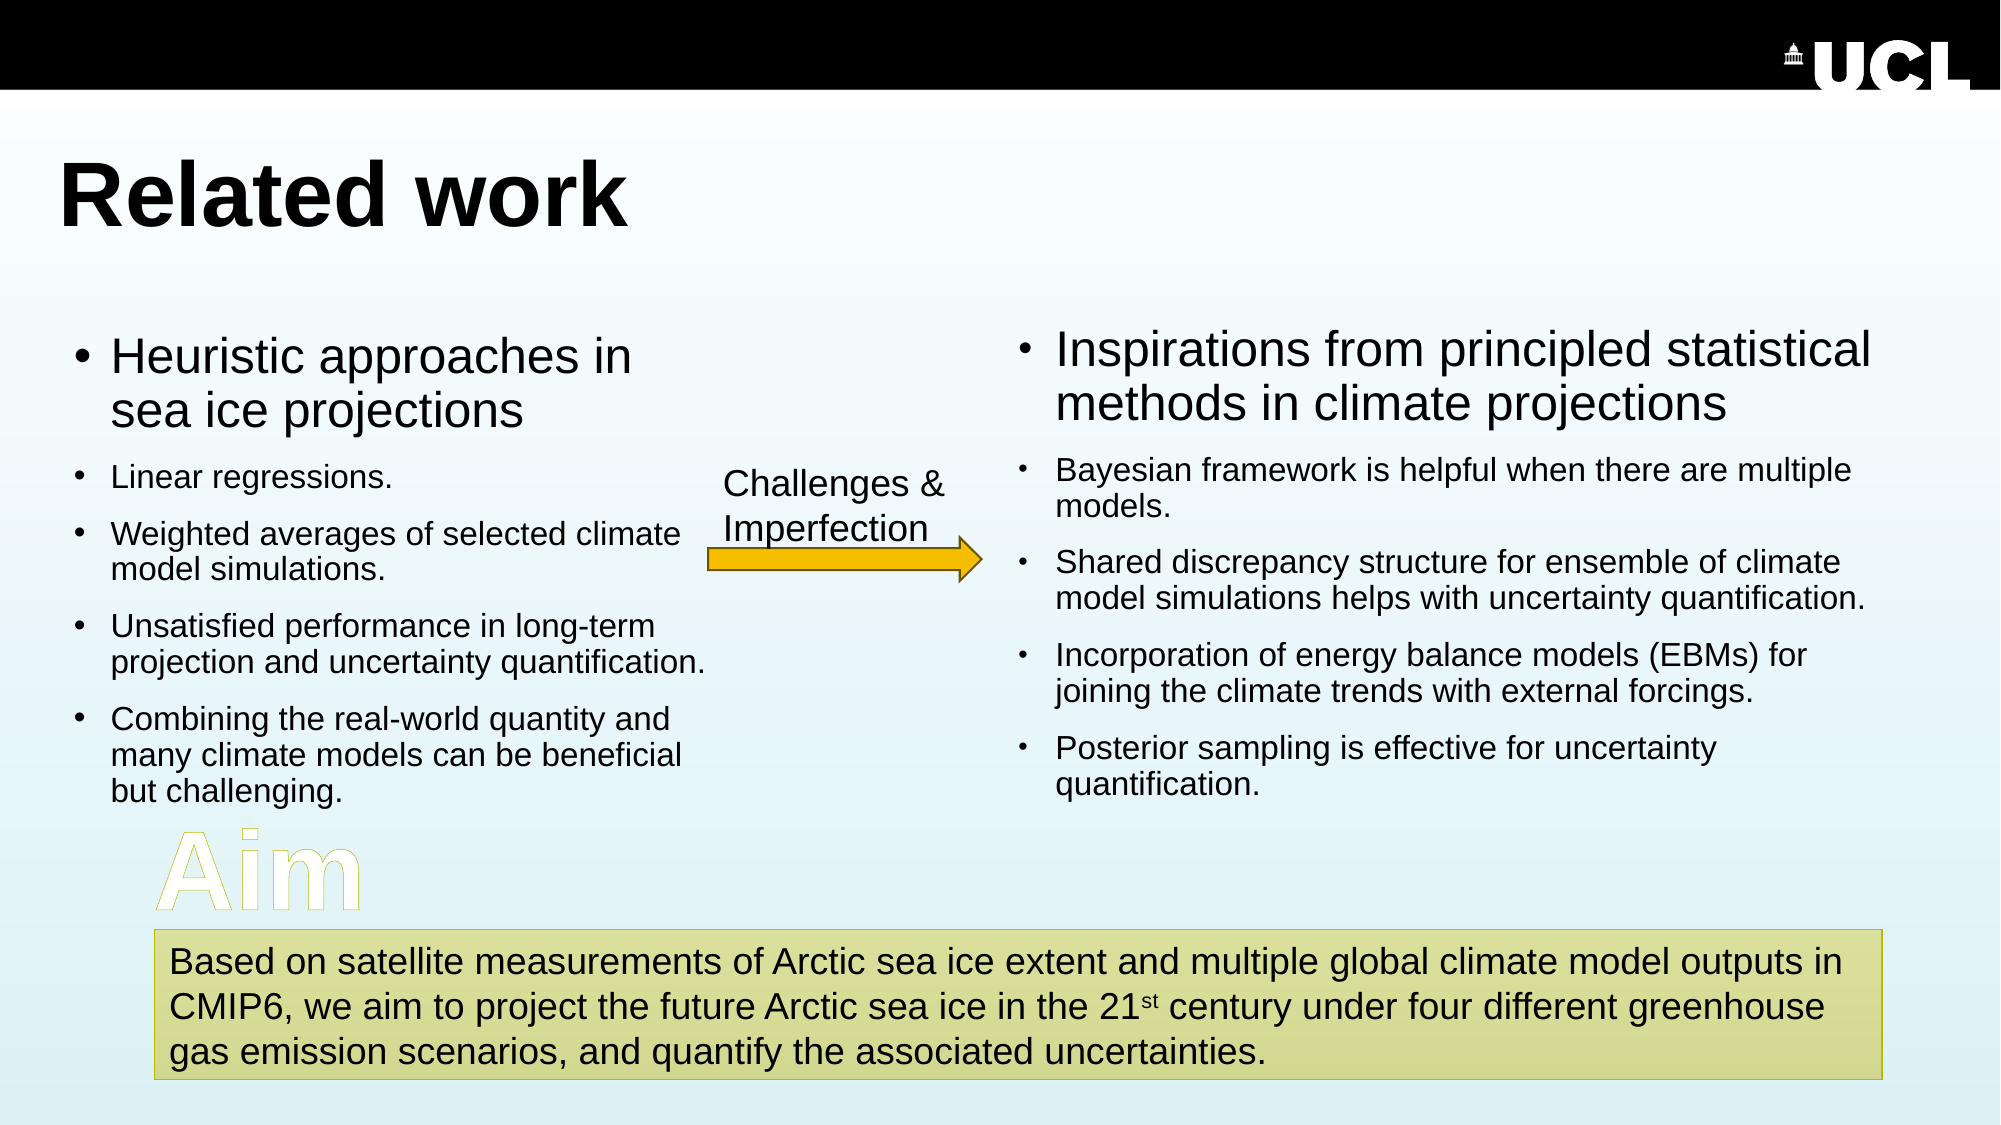

# Related work

Inspirations from principled statistical methods in climate projections
Bayesian framework is helpful when there are multiple models.
Shared discrepancy structure for ensemble of climate model simulations helps with uncertainty quantification.
Incorporation of energy balance models (EBMs) for joining the climate trends with external forcings.
Posterior sampling is effective for uncertainty quantification.
Heuristic approaches in sea ice projections
Linear regressions.
Weighted averages of selected climate model simulations.
Unsatisfied performance in long-term projection and uncertainty quantification.
Combining the real-world quantity and many climate models can be beneficial but challenging.
Challenges & Imperfection

Aim
Based on satellite measurements of Arctic sea ice extent and multiple global climate model outputs in CMIP6, we aim to project the future Arctic sea ice in the 21st century under four different greenhouse gas emission scenarios, and quantify the associated uncertainties.